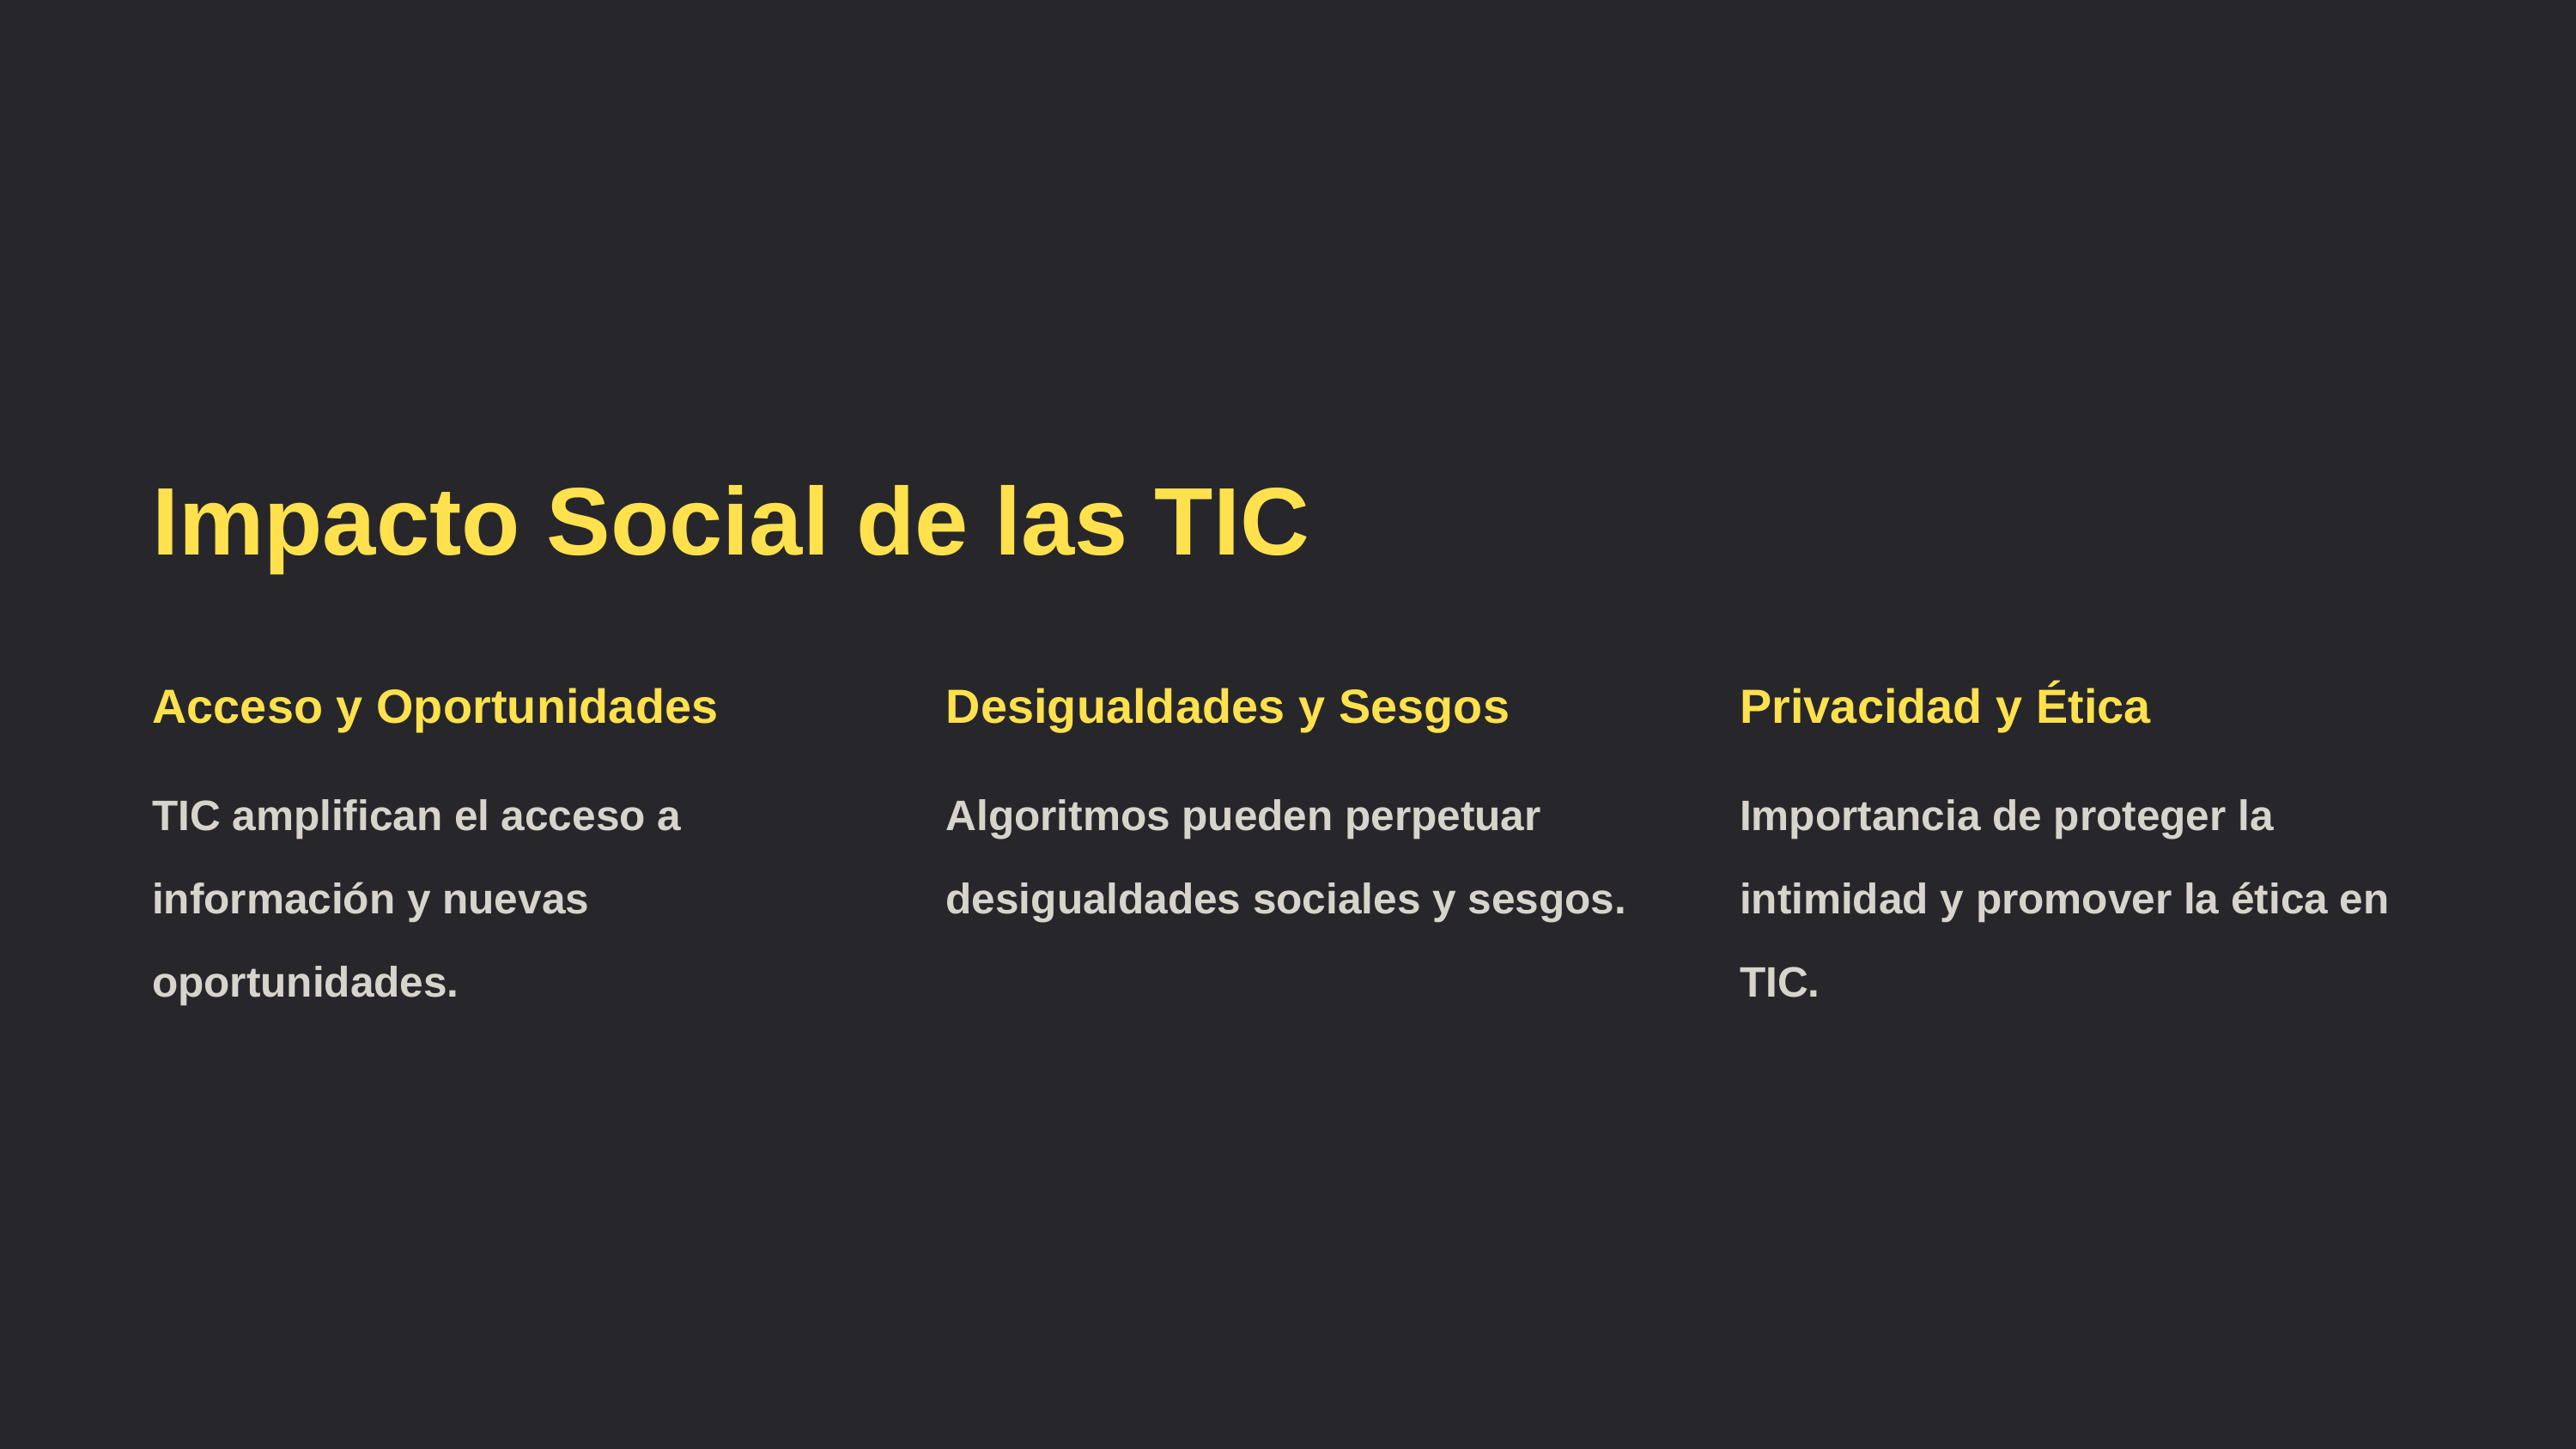

Impacto Social de las TIC

Acceso y Oportunidades

Desigualdades y Sesgos

Privacidad y Ética

TIC amplifican el acceso a información y nuevas oportunidades.

Algoritmos pueden perpetuar desigualdades sociales y sesgos.

Importancia de proteger la intimidad y promover la ética en TIC.